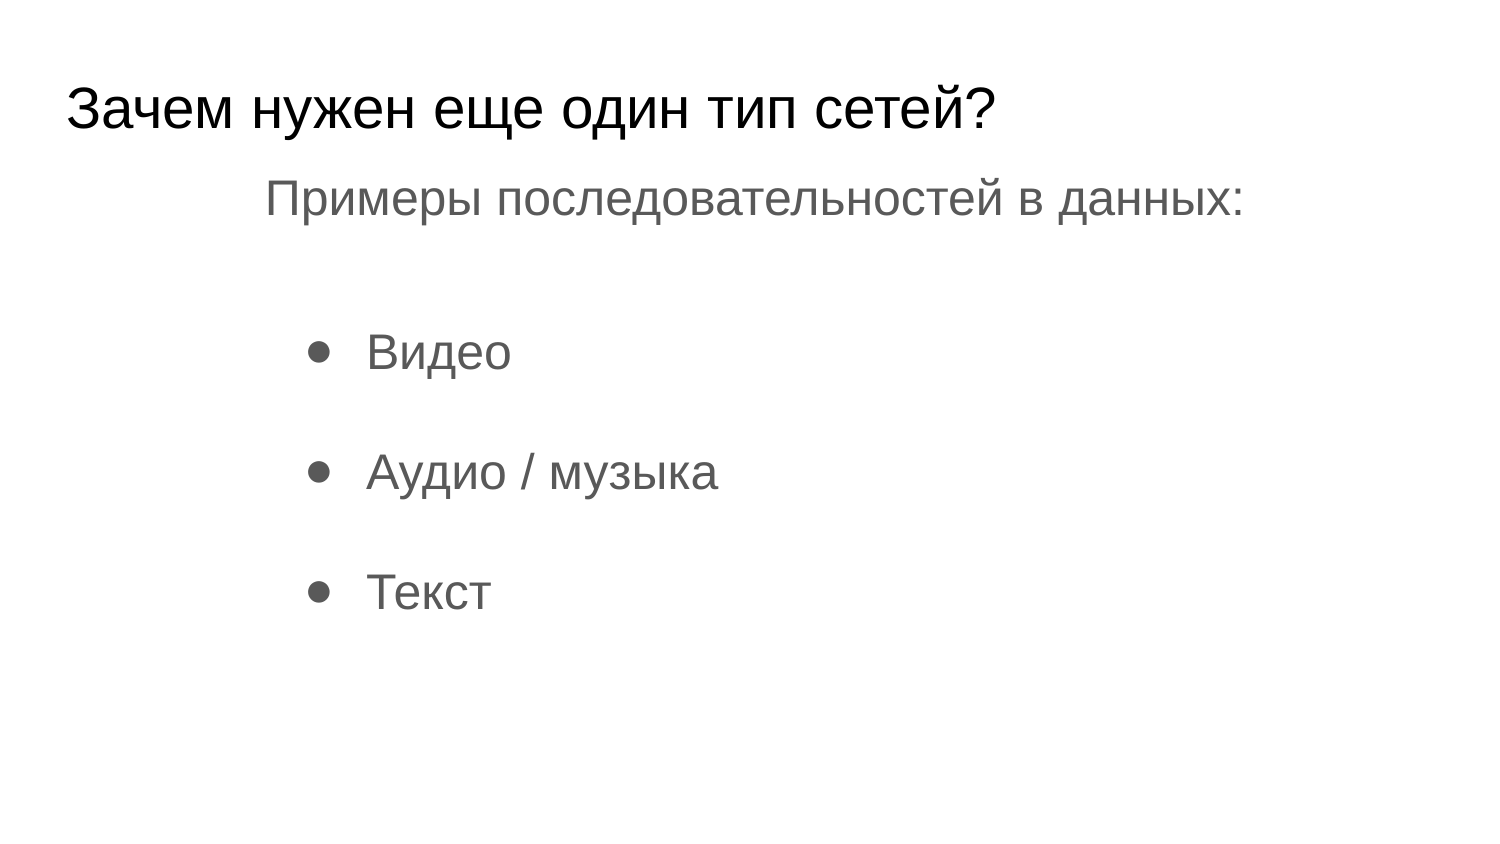

# Зачем нужен еще один тип сетей?
 Примеры последовательностей в данных:
Видео
Аудио / музыка
Текст